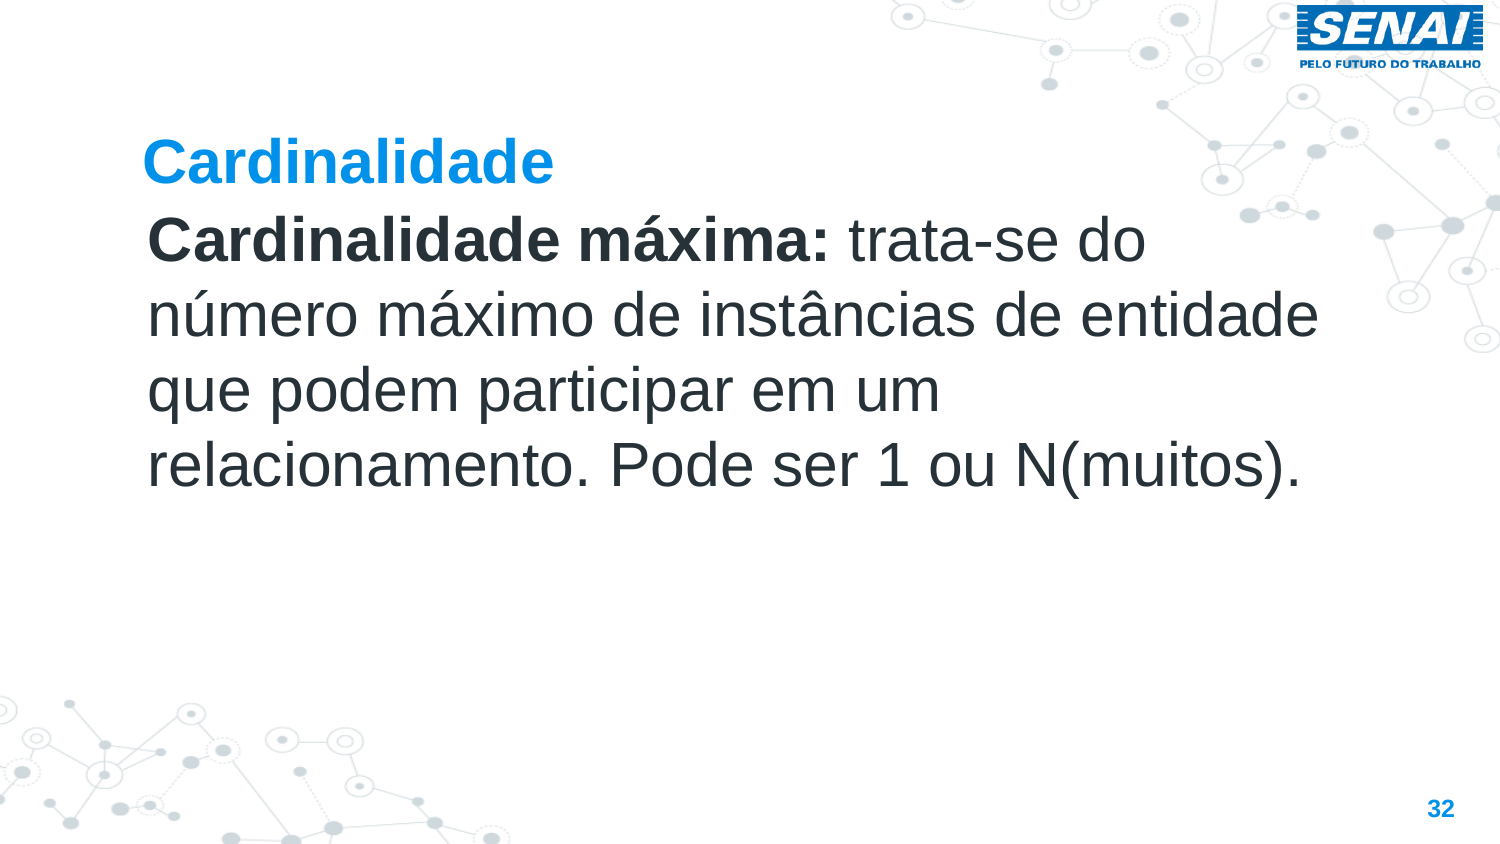

# Cardinalidade
Cardinalidade máxima: trata-se do número máximo de instâncias de entidade que podem participar em um relacionamento. Pode ser 1 ou N(muitos).
32